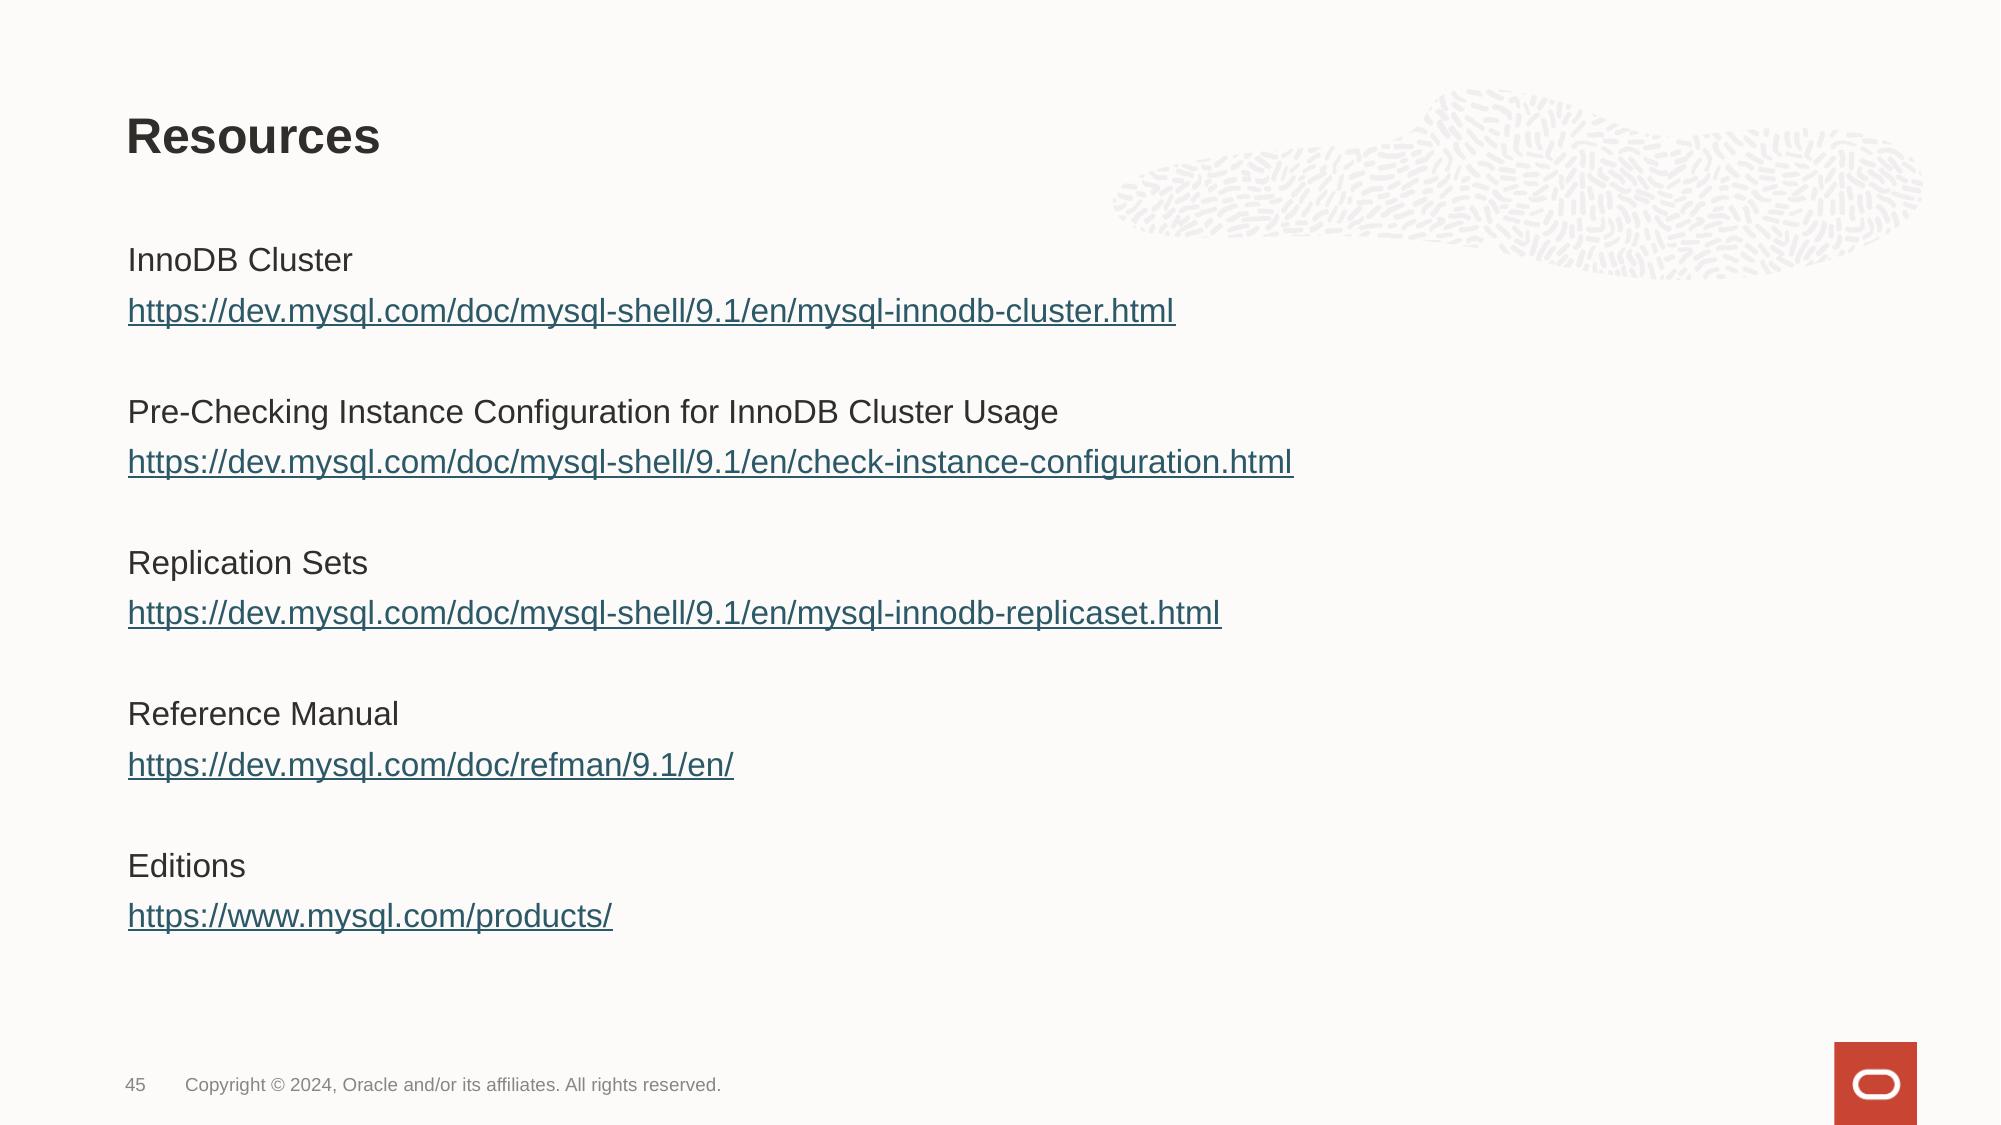

# Resources
InnoDB Cluster
https://dev.mysql.com/doc/mysql-shell/9.1/en/mysql-innodb-cluster.html

Pre-Checking Instance Configuration for InnoDB Cluster Usage
https://dev.mysql.com/doc/mysql-shell/9.1/en/check-instance-configuration.html

Replication Sets
https://dev.mysql.com/doc/mysql-shell/9.1/en/mysql-innodb-replicaset.html

Reference Manual
https://dev.mysql.com/doc/refman/9.1/en/

Editions
https://www.mysql.com/products/

45
Copyright © 2024, Oracle and/or its affiliates. All rights reserved.